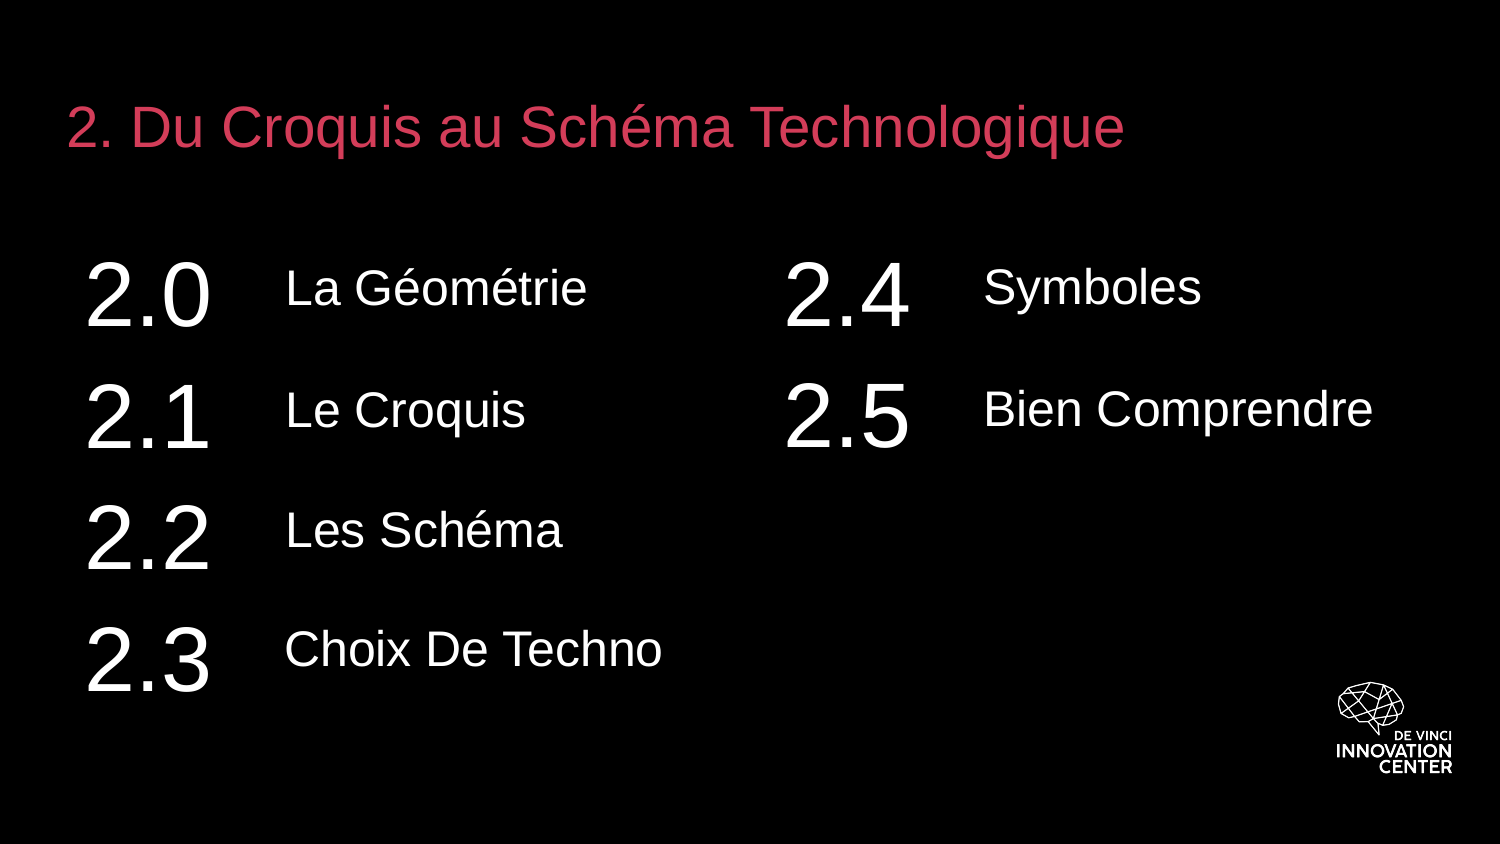

# 2. Du Croquis au Schéma Technologique
2.4
2.0
Symboles
La Géométrie
2.5
2.1
Bien Comprendre
Le Croquis
2.2
Les Schéma
2.3
Choix De Techno